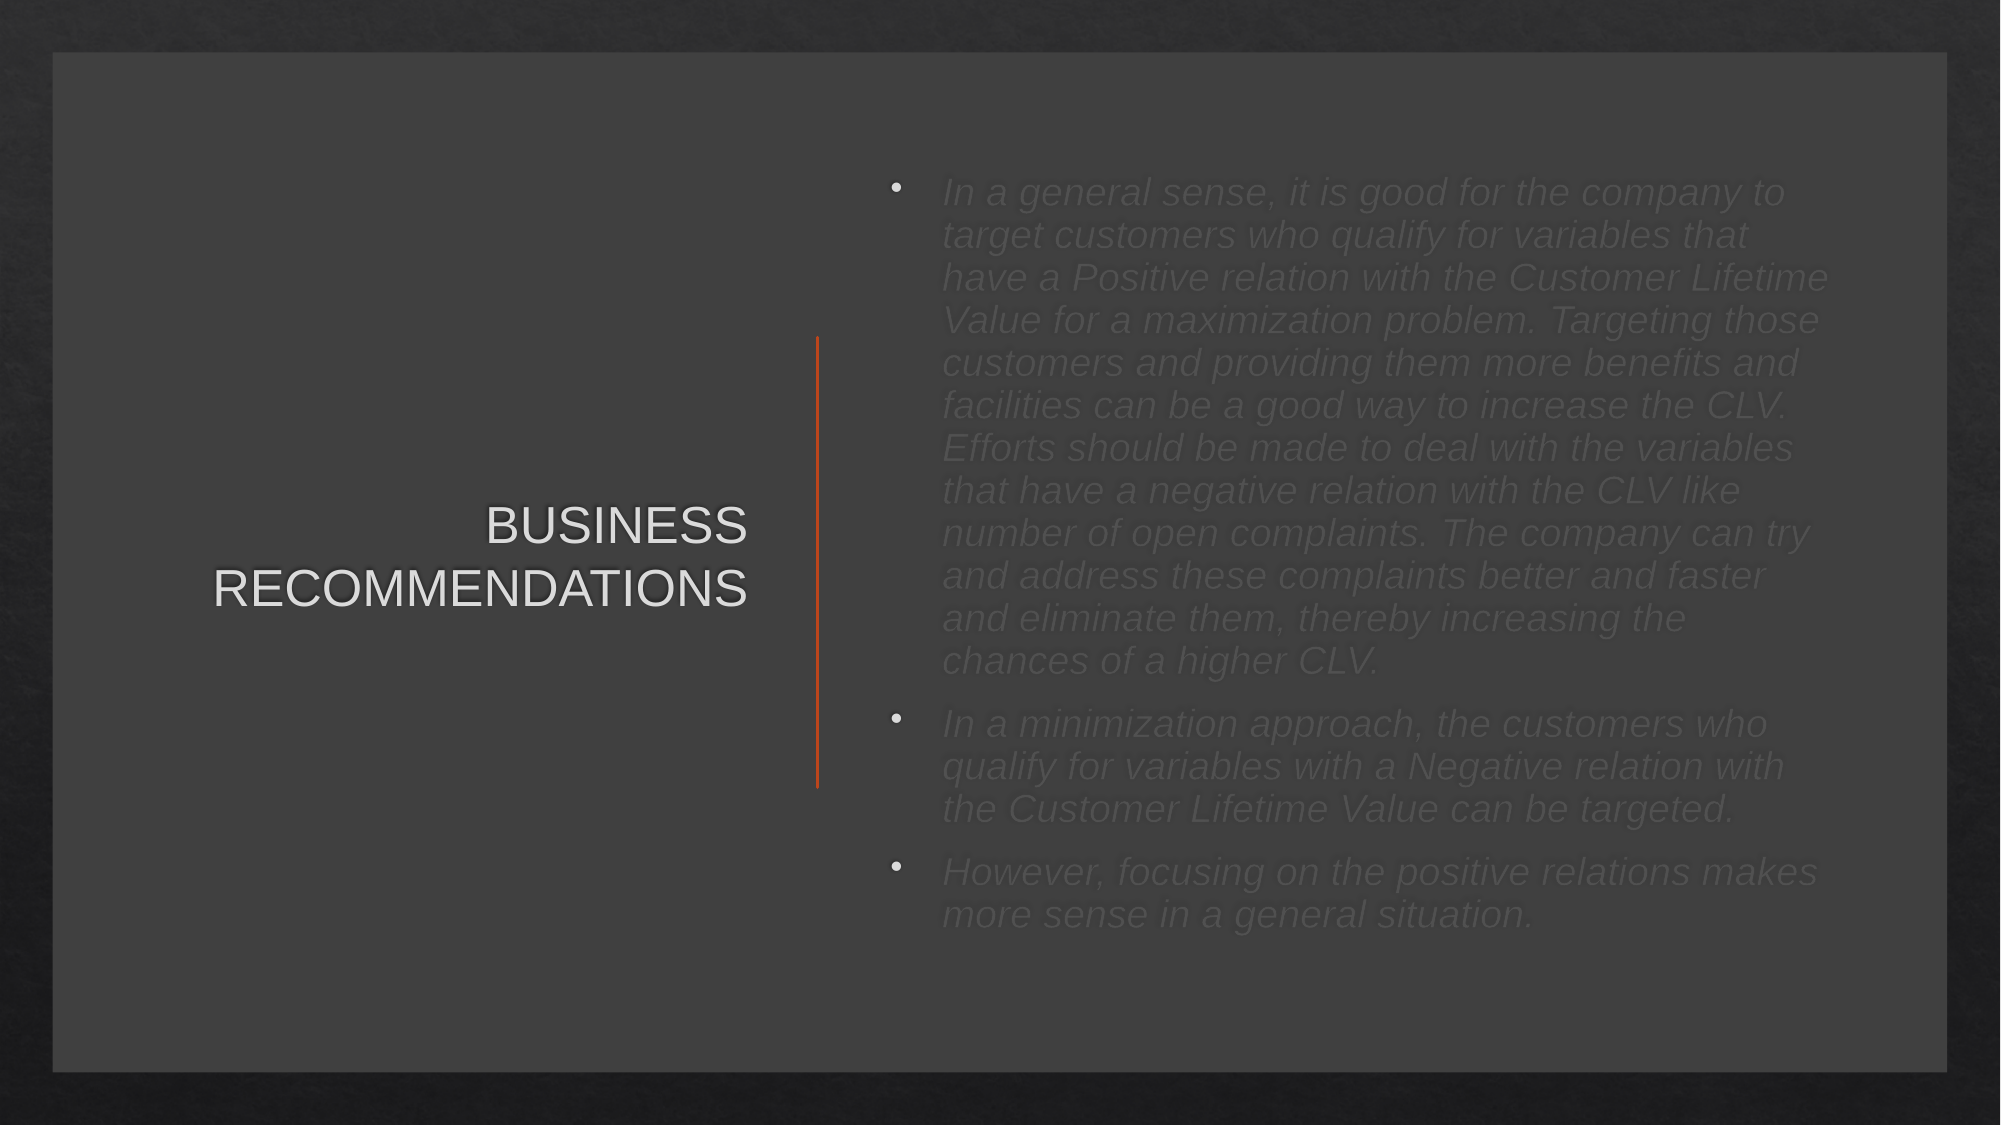

# BUSINESS RECOMMENDATIONS
In a general sense, it is good for the company to target customers who qualify for variables that have a Positive relation with the Customer Lifetime Value for a maximization problem. Targeting those customers and providing them more benefits and facilities can be a good way to increase the CLV. Efforts should be made to deal with the variables that have a negative relation with the CLV like number of open complaints. The company can try and address these complaints better and faster and eliminate them, thereby increasing the chances of a higher CLV.
In a minimization approach, the customers who qualify for variables with a Negative relation with the Customer Lifetime Value can be targeted.
However, focusing on the positive relations makes more sense in a general situation.